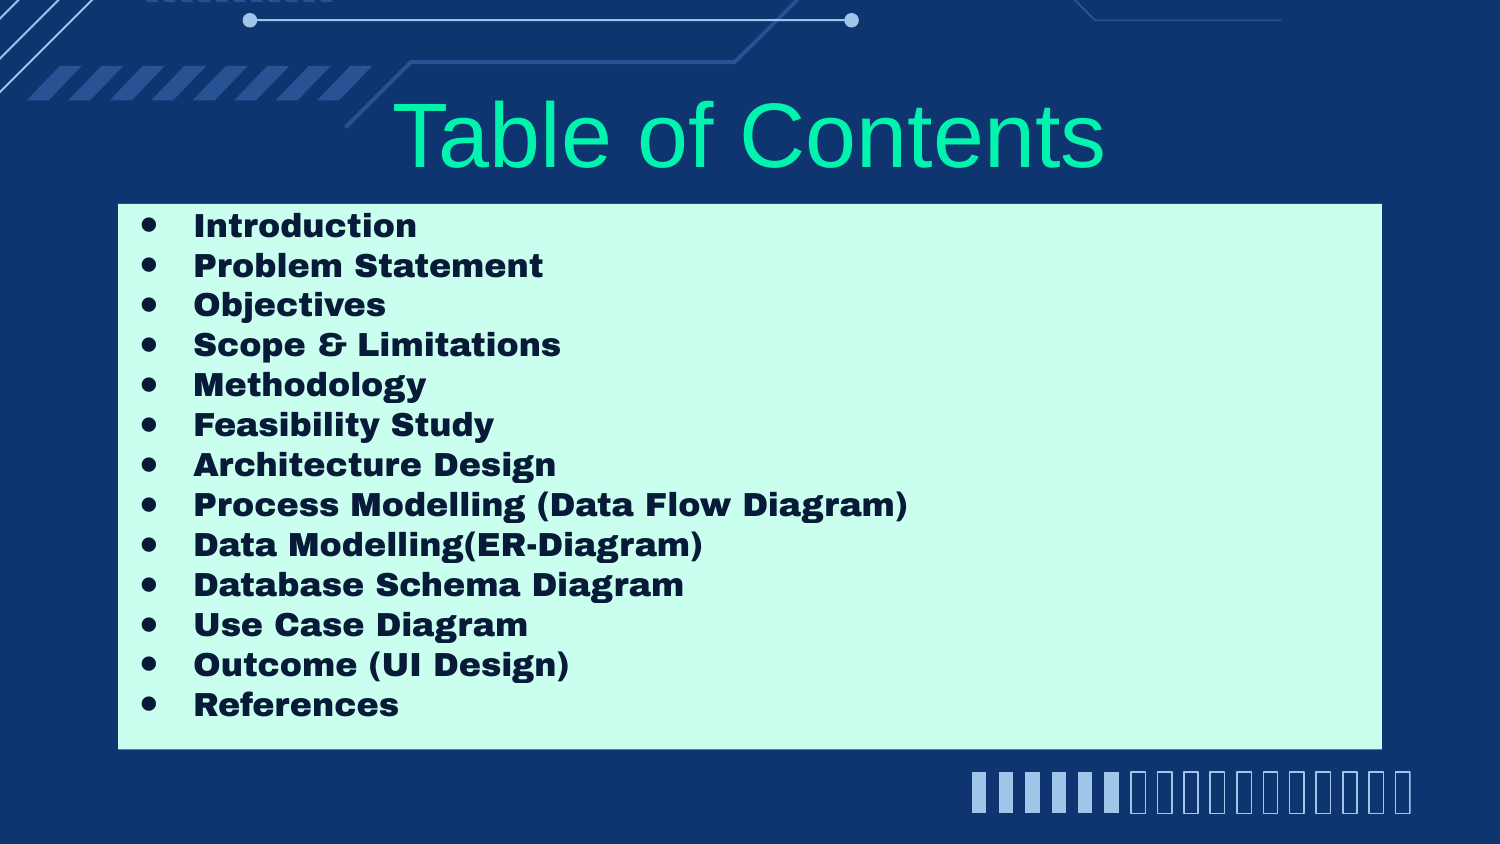

# Table of Contents
Introduction
Problem Statement
Objectives
Scope & Limitations
Methodology
Feasibility Study
Architecture Design
Process Modelling (Data Flow Diagram)
Data Modelling(ER-Diagram)
Database Schema Diagram
Use Case Diagram
Outcome (UI Design)
References